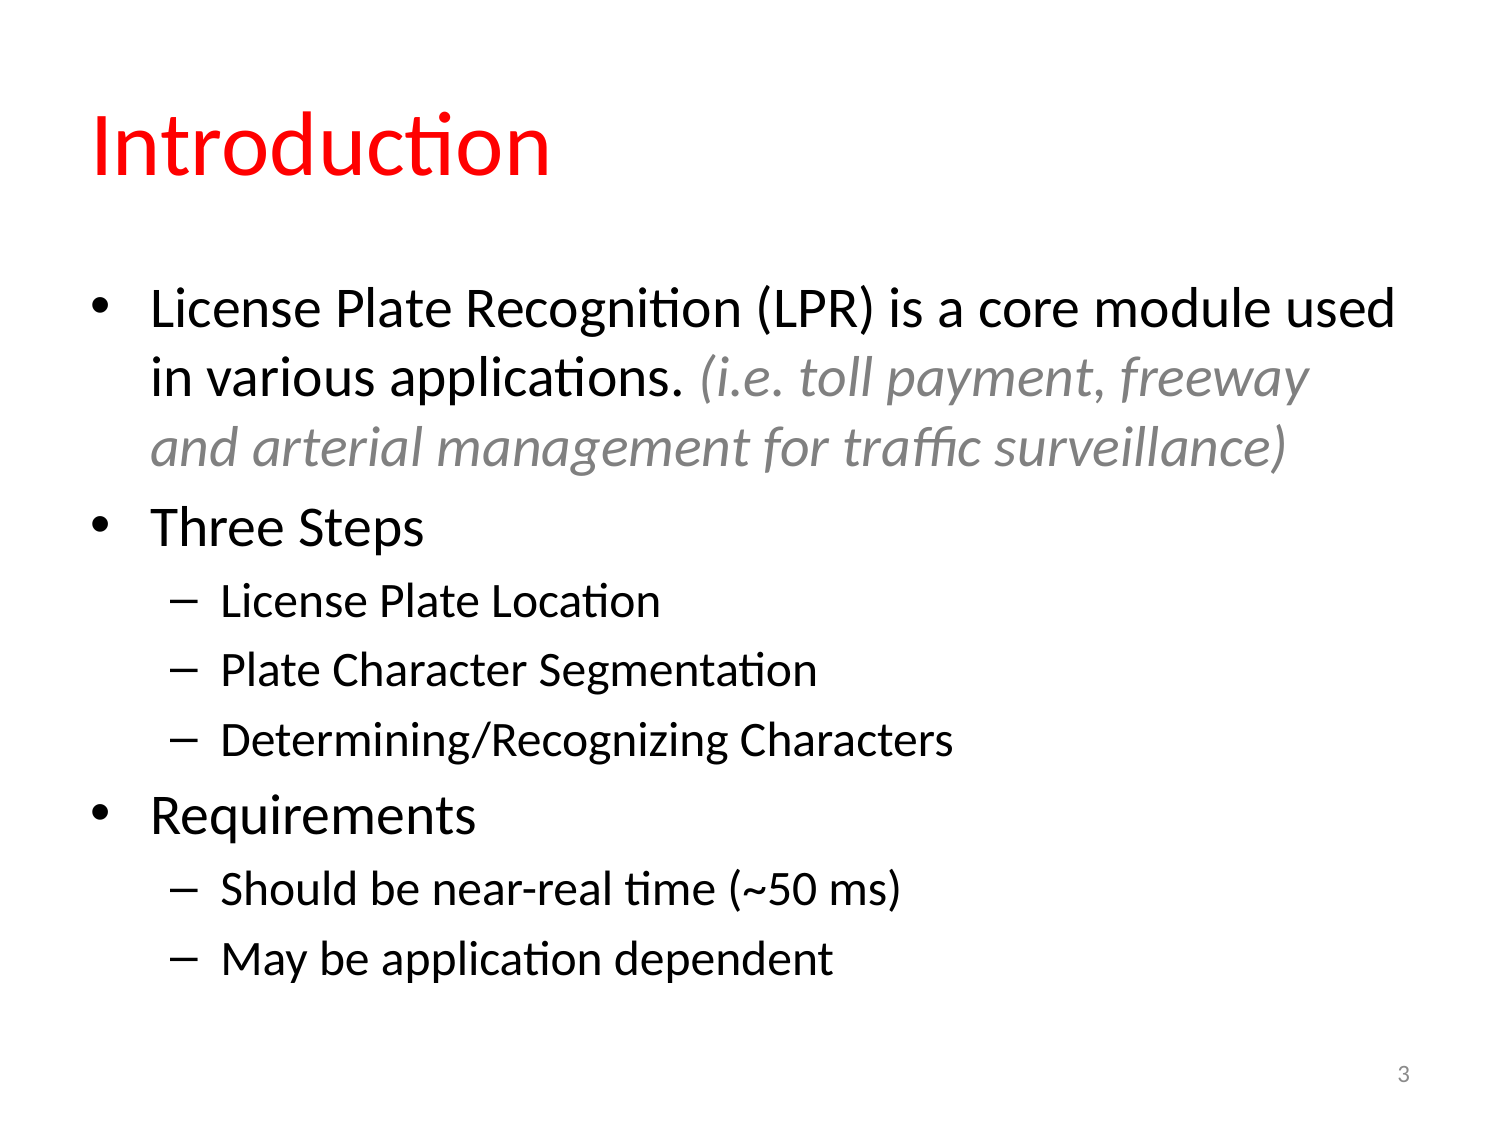

# Introduction
License Plate Recognition (LPR) is a core module used in various applications. (i.e. toll payment, freeway and arterial management for traffic surveillance)
Three Steps
License Plate Location
Plate Character Segmentation
Determining/Recognizing Characters
Requirements
Should be near-real time (~50 ms)
May be application dependent

3